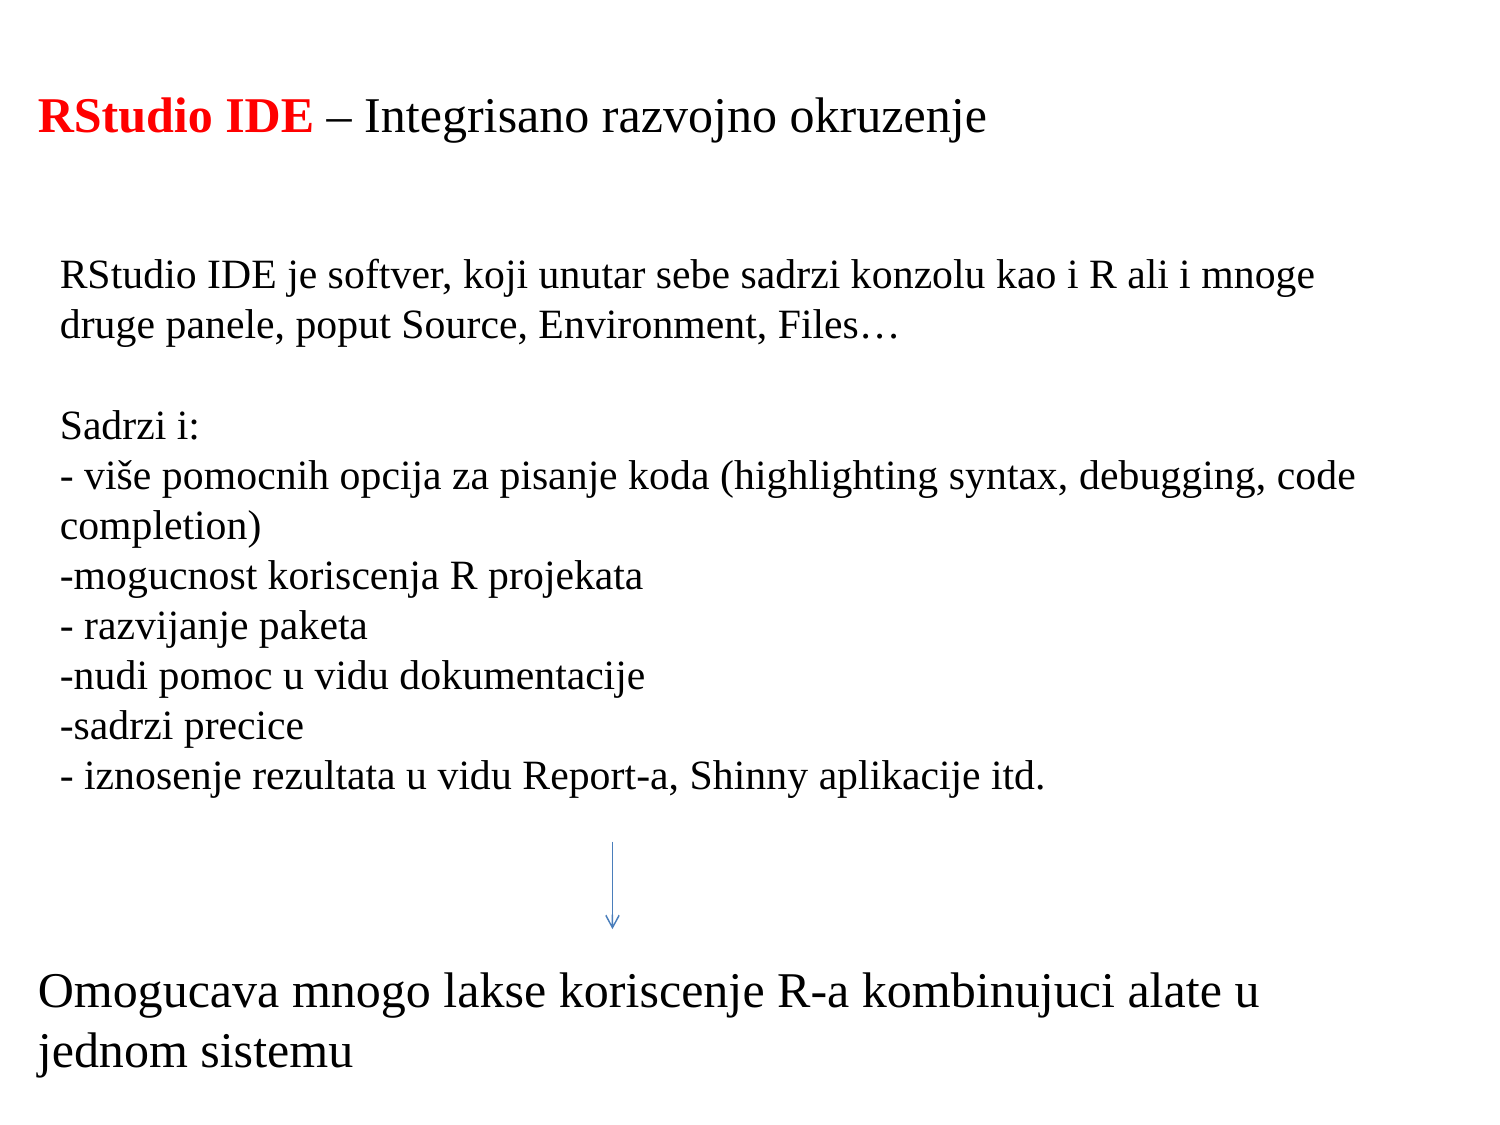

RStudio IDE – Integrisano razvojno okruzenje

RStudio IDE je softver, koji unutar sebe sadrzi konzolu kao i R ali i mnoge druge panele, poput Source, Environment, Files…

Sadrzi i:
- više pomocnih opcija za pisanje koda (highlighting syntax, debugging, code completion)
-mogucnost koriscenja R projekata
- razvijanje paketa
-nudi pomoc u vidu dokumentacije
-sadrzi precice
- iznosenje rezultata u vidu Report-a, Shinny aplikacije itd.

Omogucava mnogo lakse koriscenje R-a kombinujuci alate u jednom sistemu